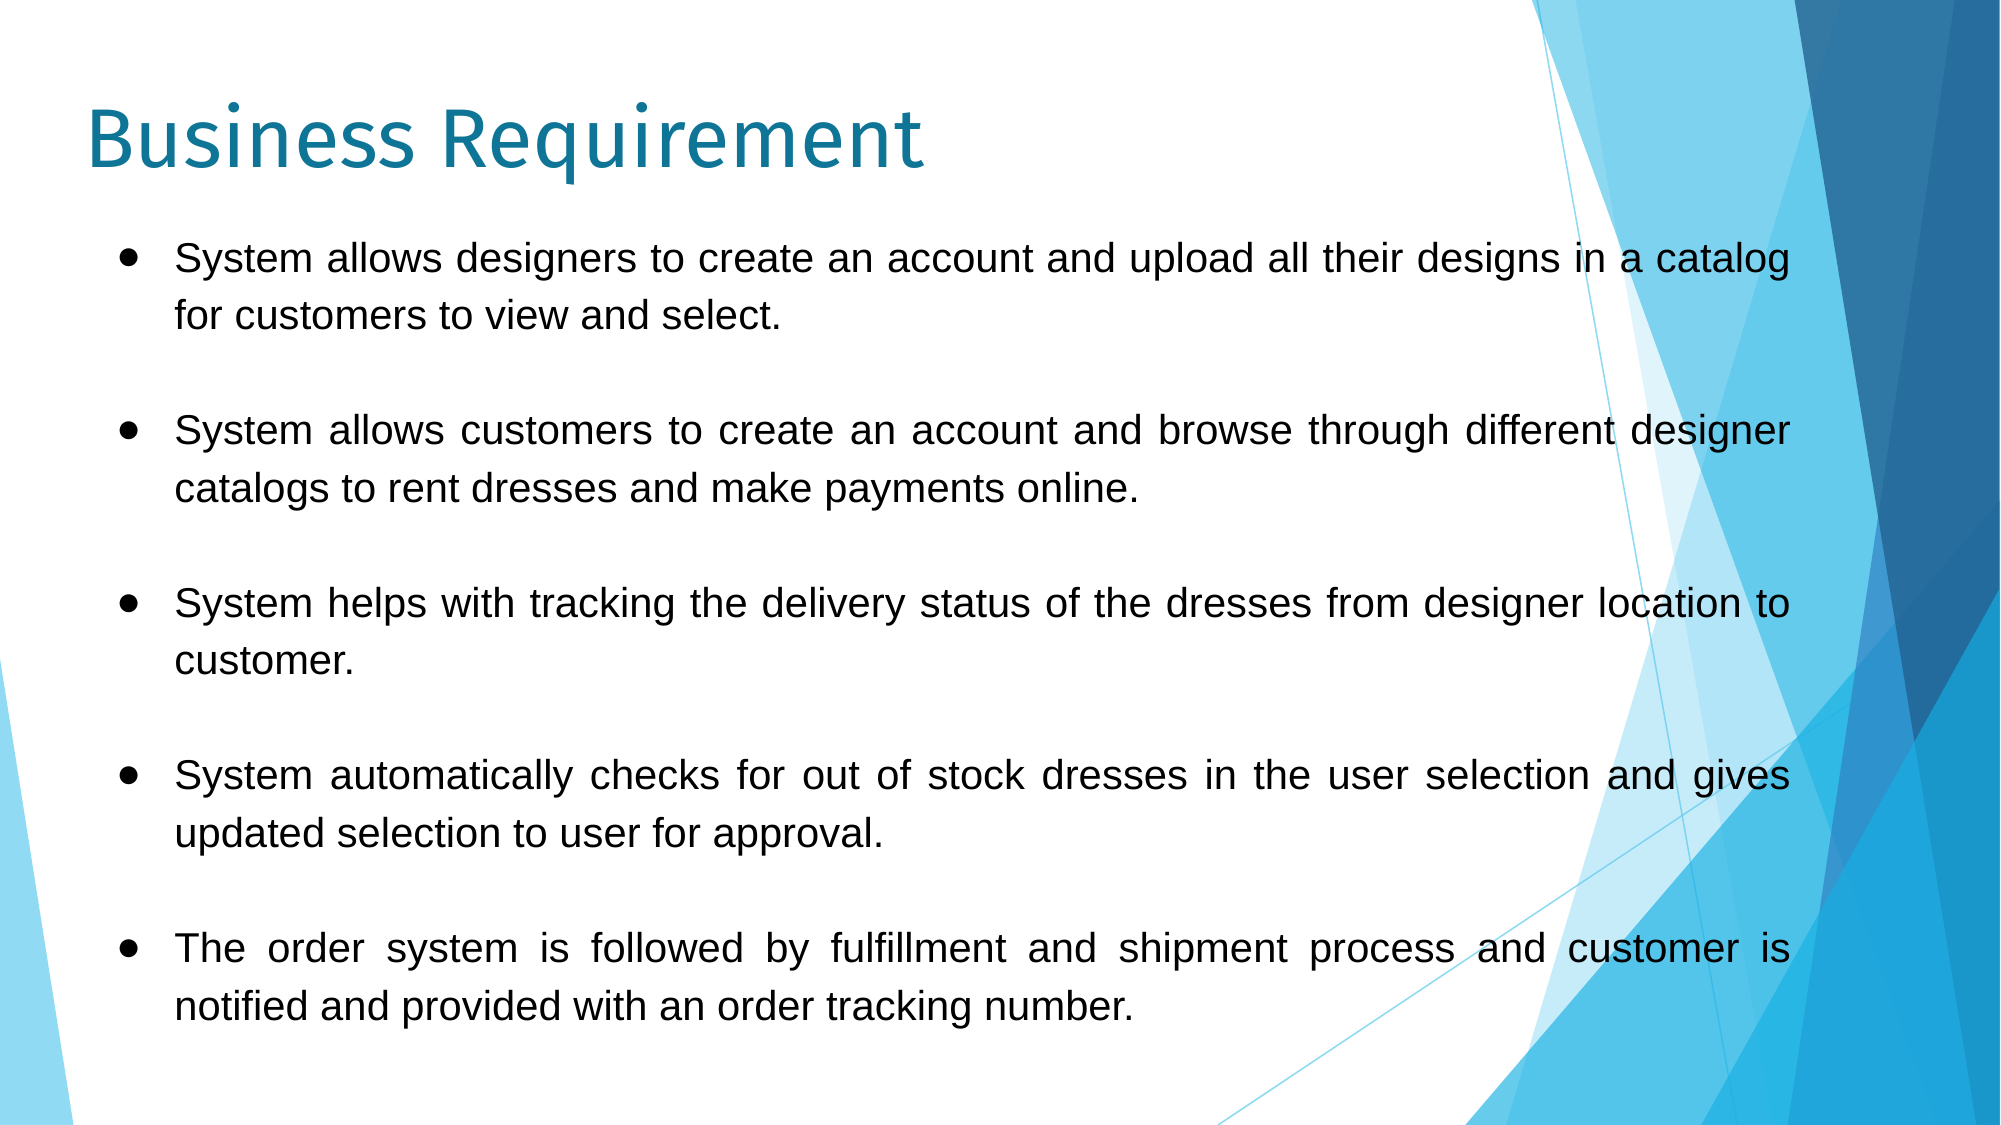

Business Requirement
System allows designers to create an account and upload all their designs in a catalog for customers to view and select.

System allows customers to create an account and browse through different designer catalogs to rent dresses and make payments online.

System helps with tracking the delivery status of the dresses from designer location to customer.

System automatically checks for out of stock dresses in the user selection and gives updated selection to user for approval.

The order system is followed by fulfillment and shipment process and customer is notified and provided with an order tracking number.